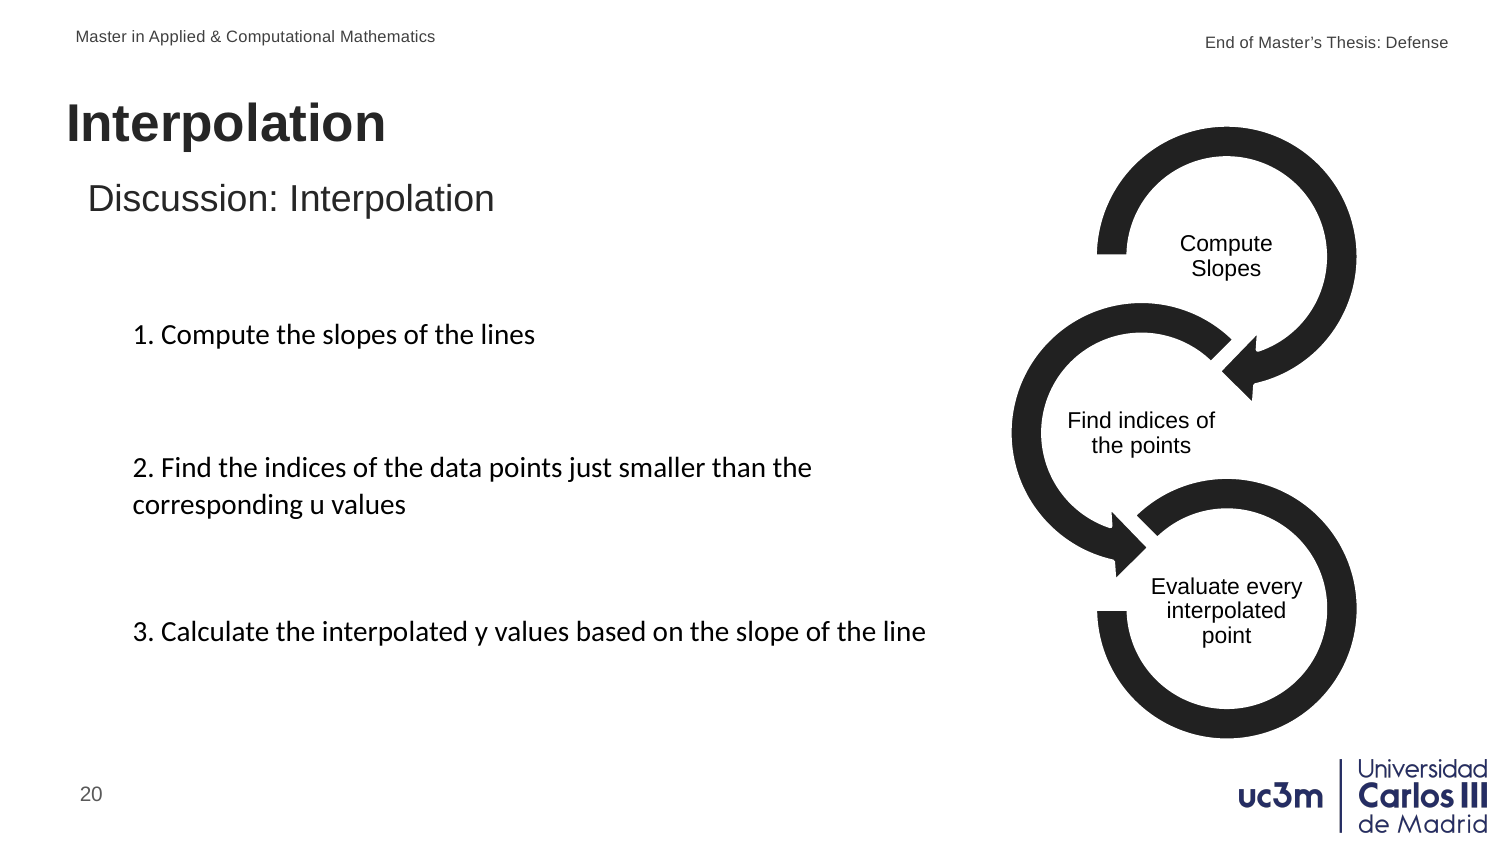

Compute Slopes
Find indices of the points
Evaluate every interpolated point
# Interpolation
Discussion: Interpolation
1. Compute the slopes of the lines
2. Find the indices of the data points just smaller than the corresponding u values
3. Calculate the interpolated y values based on the slope of the line
20